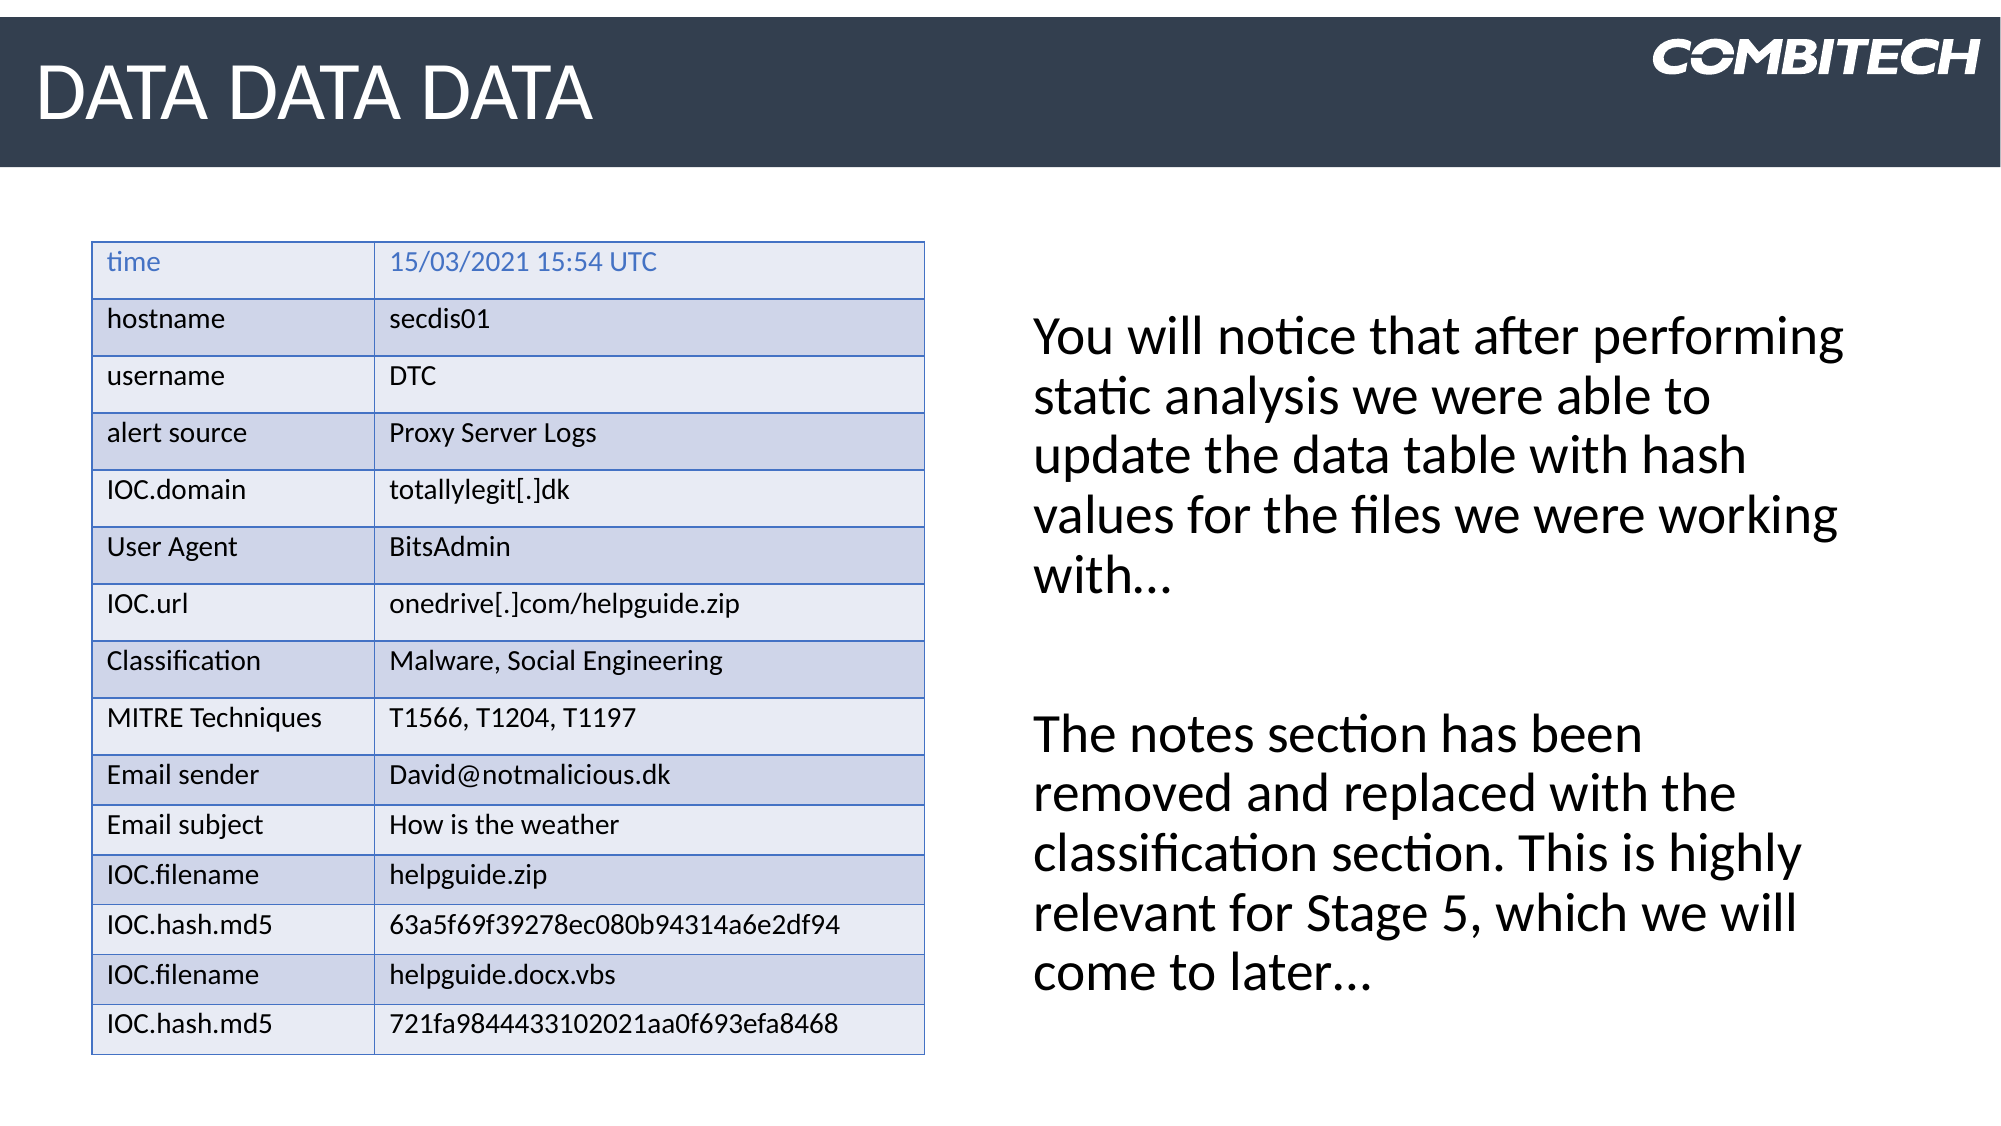

# Data data data
| time | 15/03/2021 15:54 UTC |
| --- | --- |
| hostname | secdis01 |
| username | DTC |
| alert source | Proxy Server Logs |
| IOC.domain | totallylegit[.]dk |
| User Agent | BitsAdmin |
| IOC.url | onedrive[.]com/helpguide.zip |
| Classification | Malware, Social Engineering |
| MITRE Techniques | T1566, T1204, T1197 |
| Email sender | David@notmalicious.dk |
| Email subject | How is the weather |
| IOC.filename | helpguide.zip |
| IOC.hash.md5 | 63a5f69f39278ec080b94314a6e2df94 |
| IOC.filename | helpguide.docx.vbs |
| IOC.hash.md5 | 721fa9844433102021aa0f693efa8468 |
You will notice that after performing static analysis we were able to update the data table with hash values for the files we were working with…

The notes section has been removed and replaced with the classification section. This is highly relevant for Stage 5, which we will come to later…